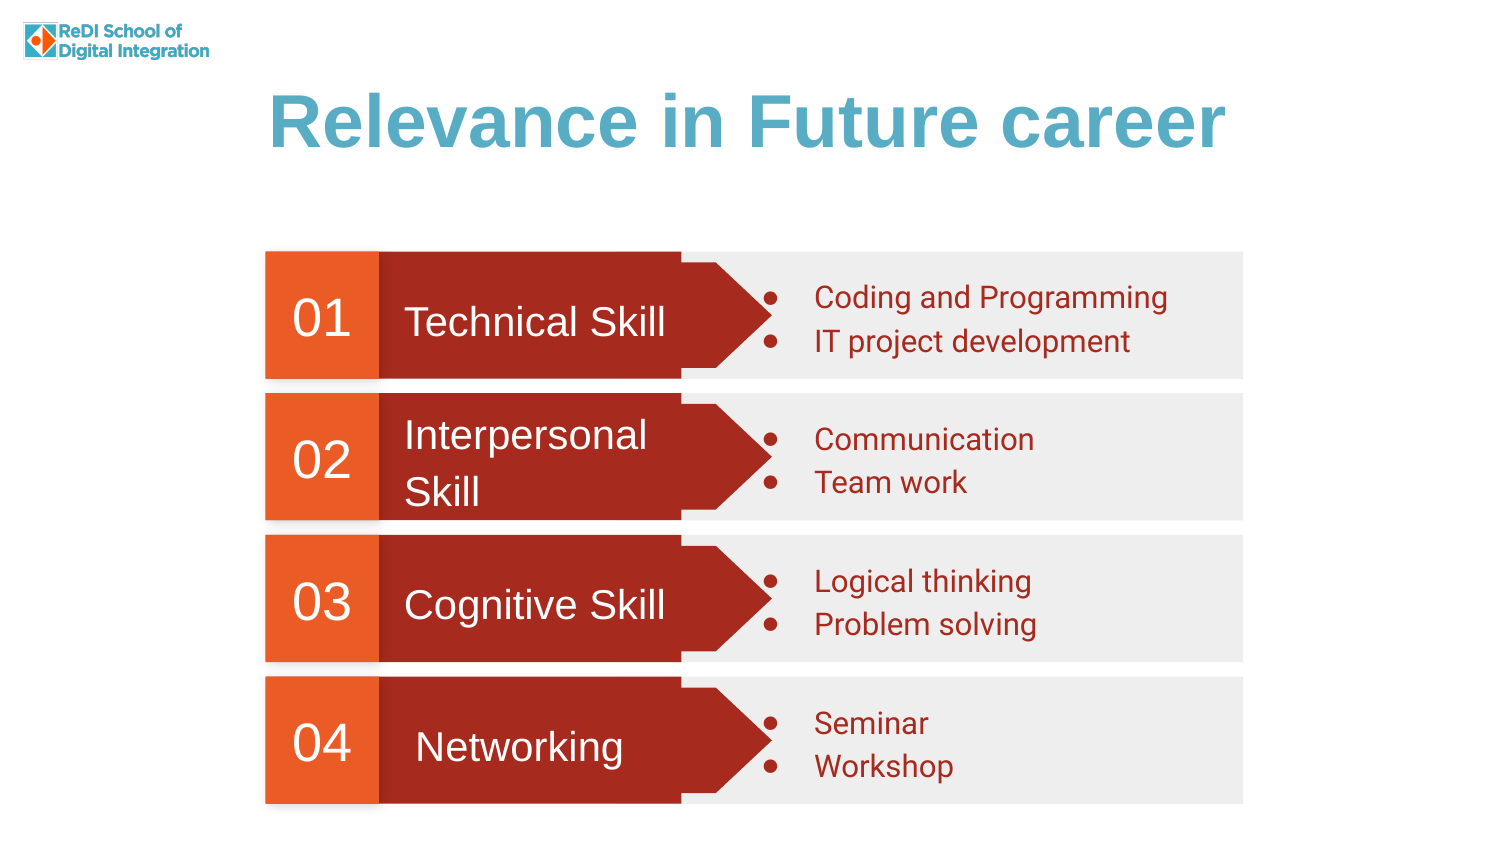

Relevance in Future career

01

Coding and Programming
IT project development
Technical Skill

02

Communication
Team work
Interpersonal Skill

03

Logical thinking
Problem solving
Cognitive Skill

04

Seminar
Workshop
 Networking